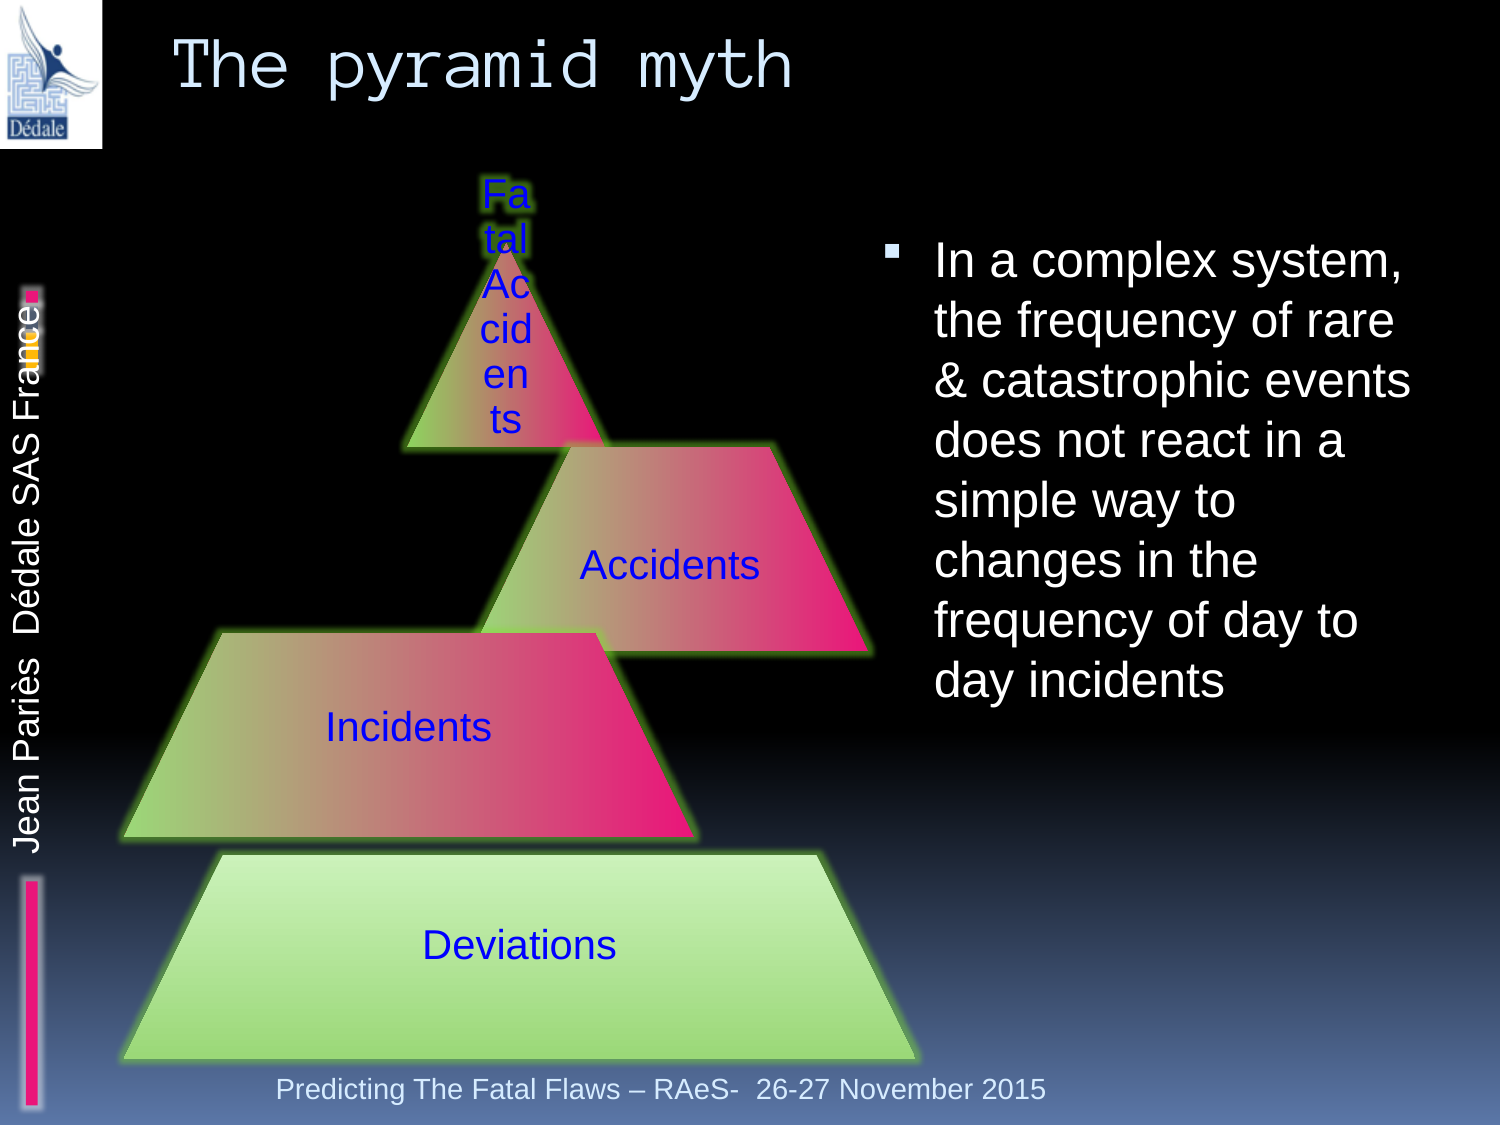

# The pyramid myth
In a complex system, the frequency of rare & catastrophic events does not react in a simple way to changes in the frequency of day to day incidents

Fatal Accidents
Accidents
Incidents

Deviations

Predicting The Fatal Flaws – RAeS-  26-27 November 2015